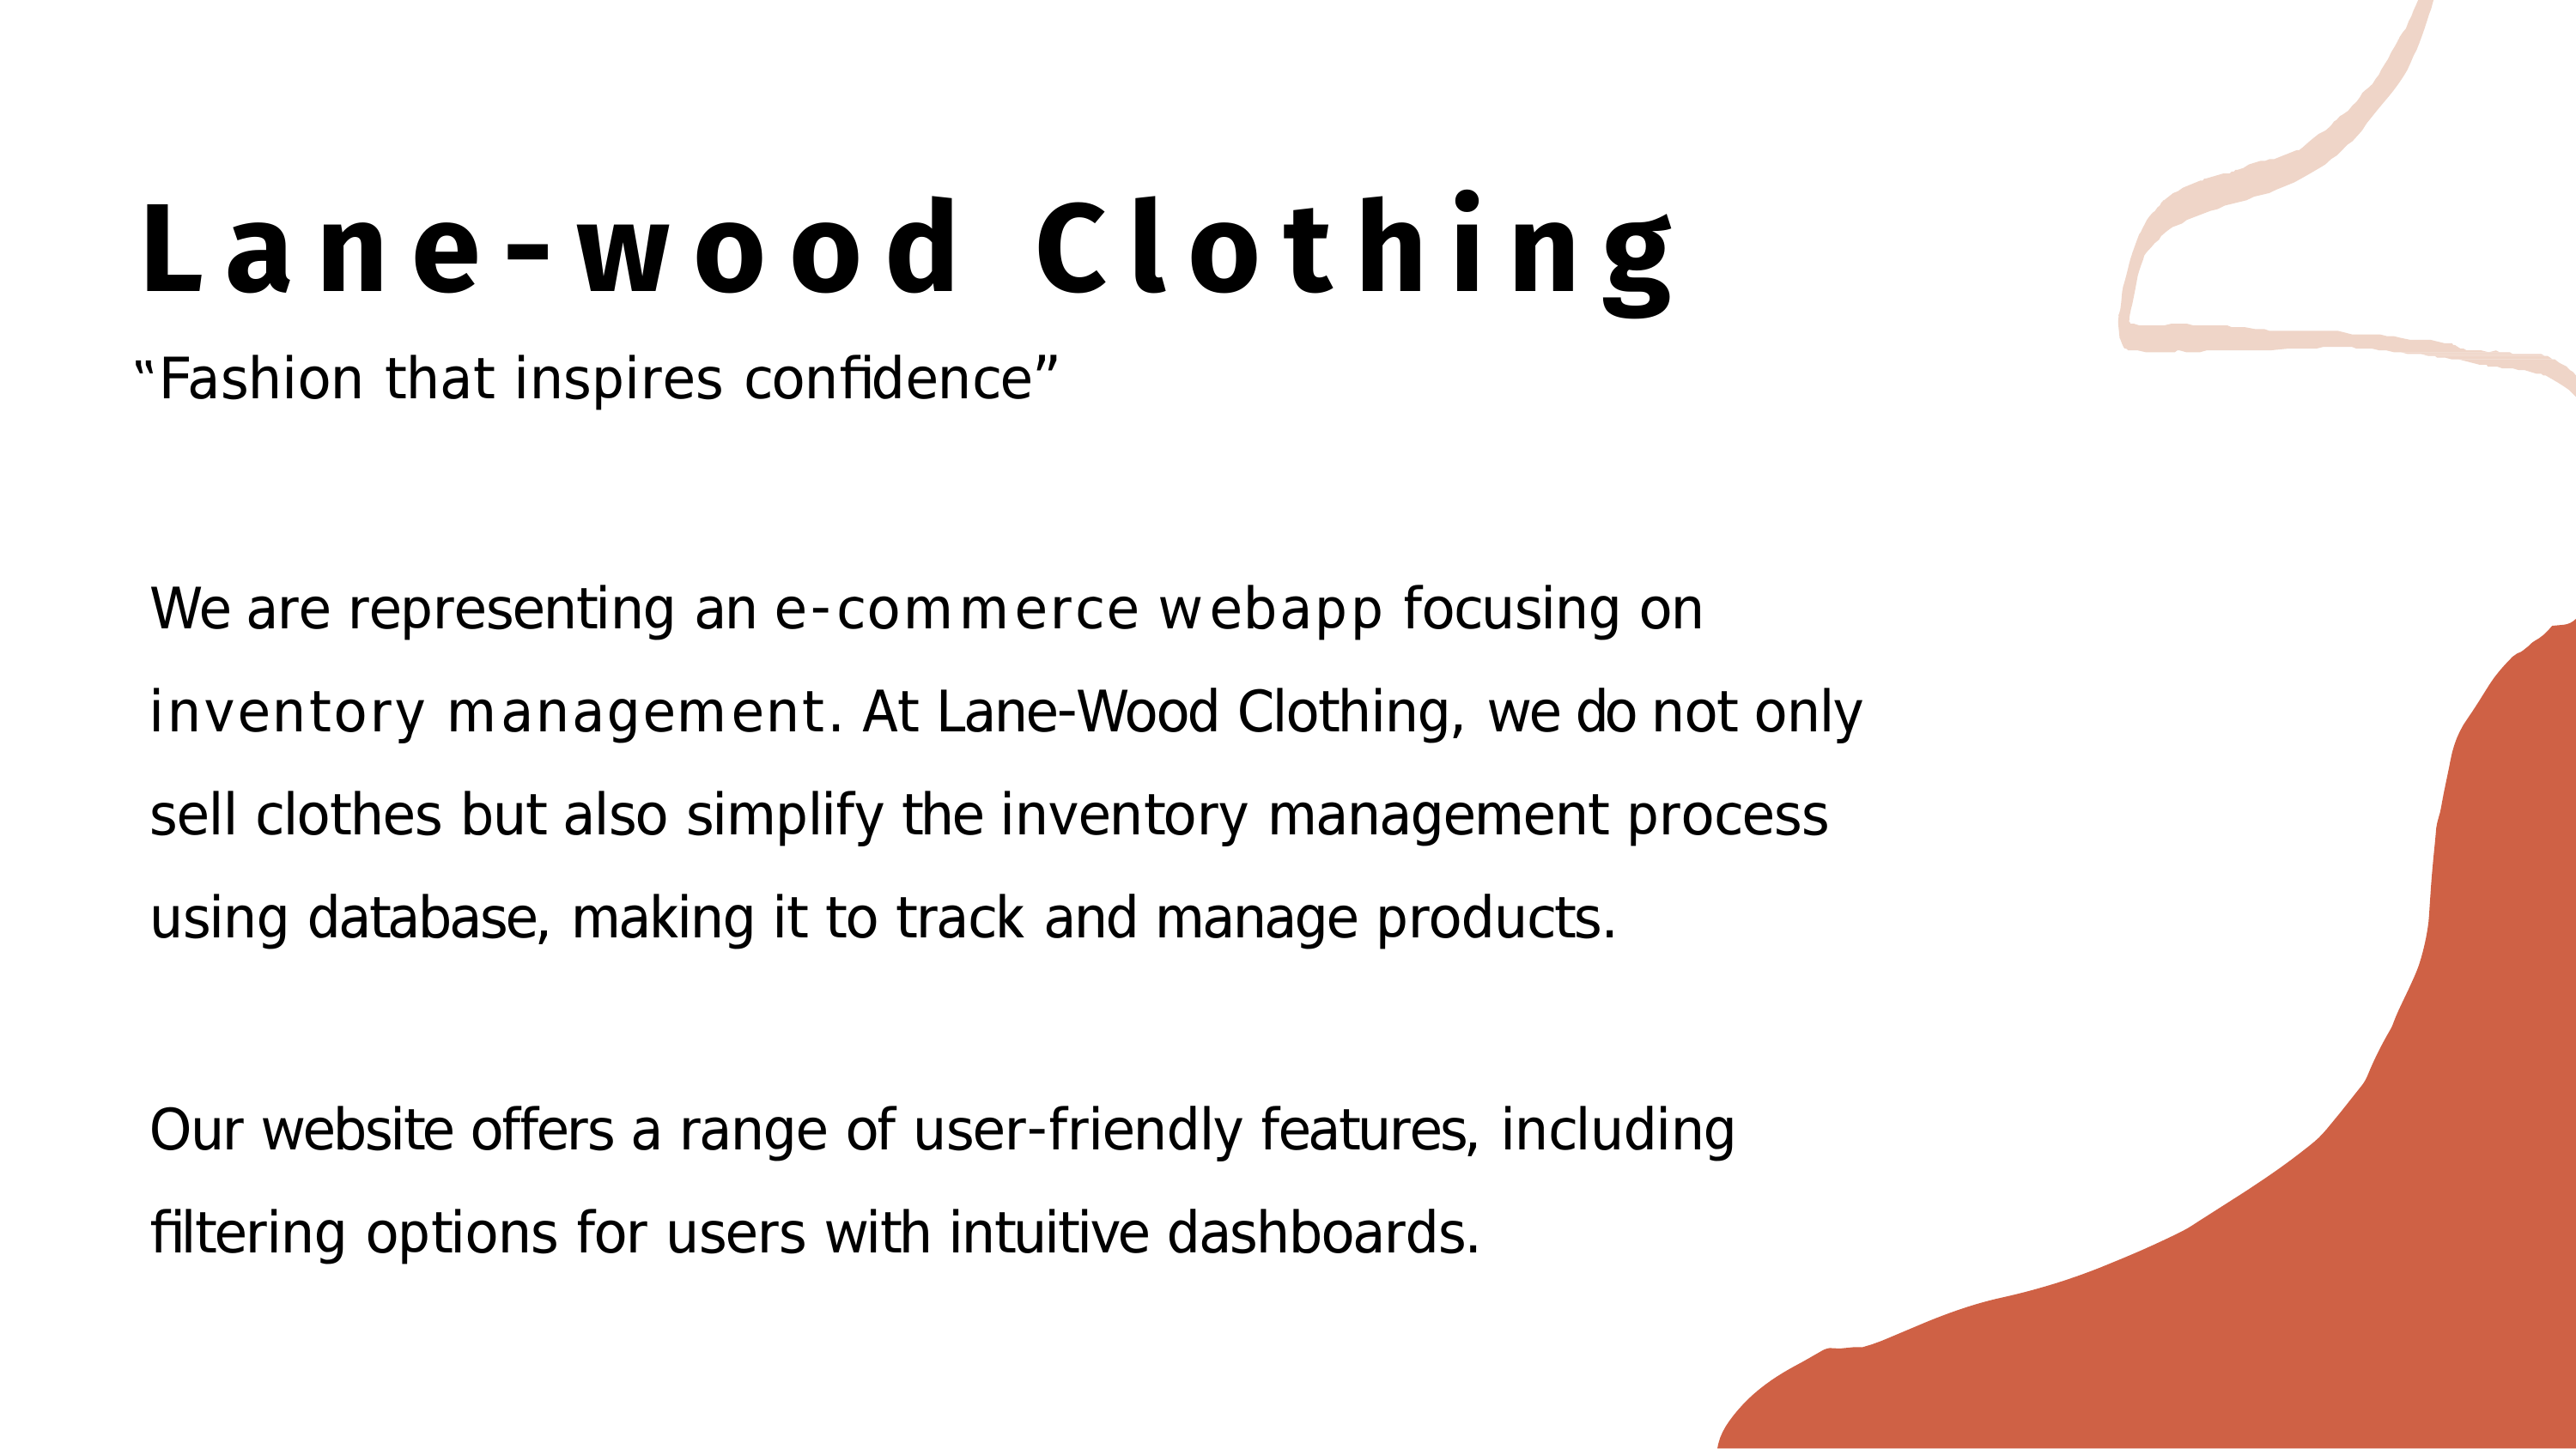

# Lane-wood Clothing
 “Fashion that inspires confidence”

We are representing an e-commerce webapp focusing on inventory management. At Lane-Wood Clothing, we do not only sell clothes but also simplify the inventory management process using database, making it to track and manage products.

Our website offers a range of user-friendly features, including filtering options for users with intuitive dashboards.